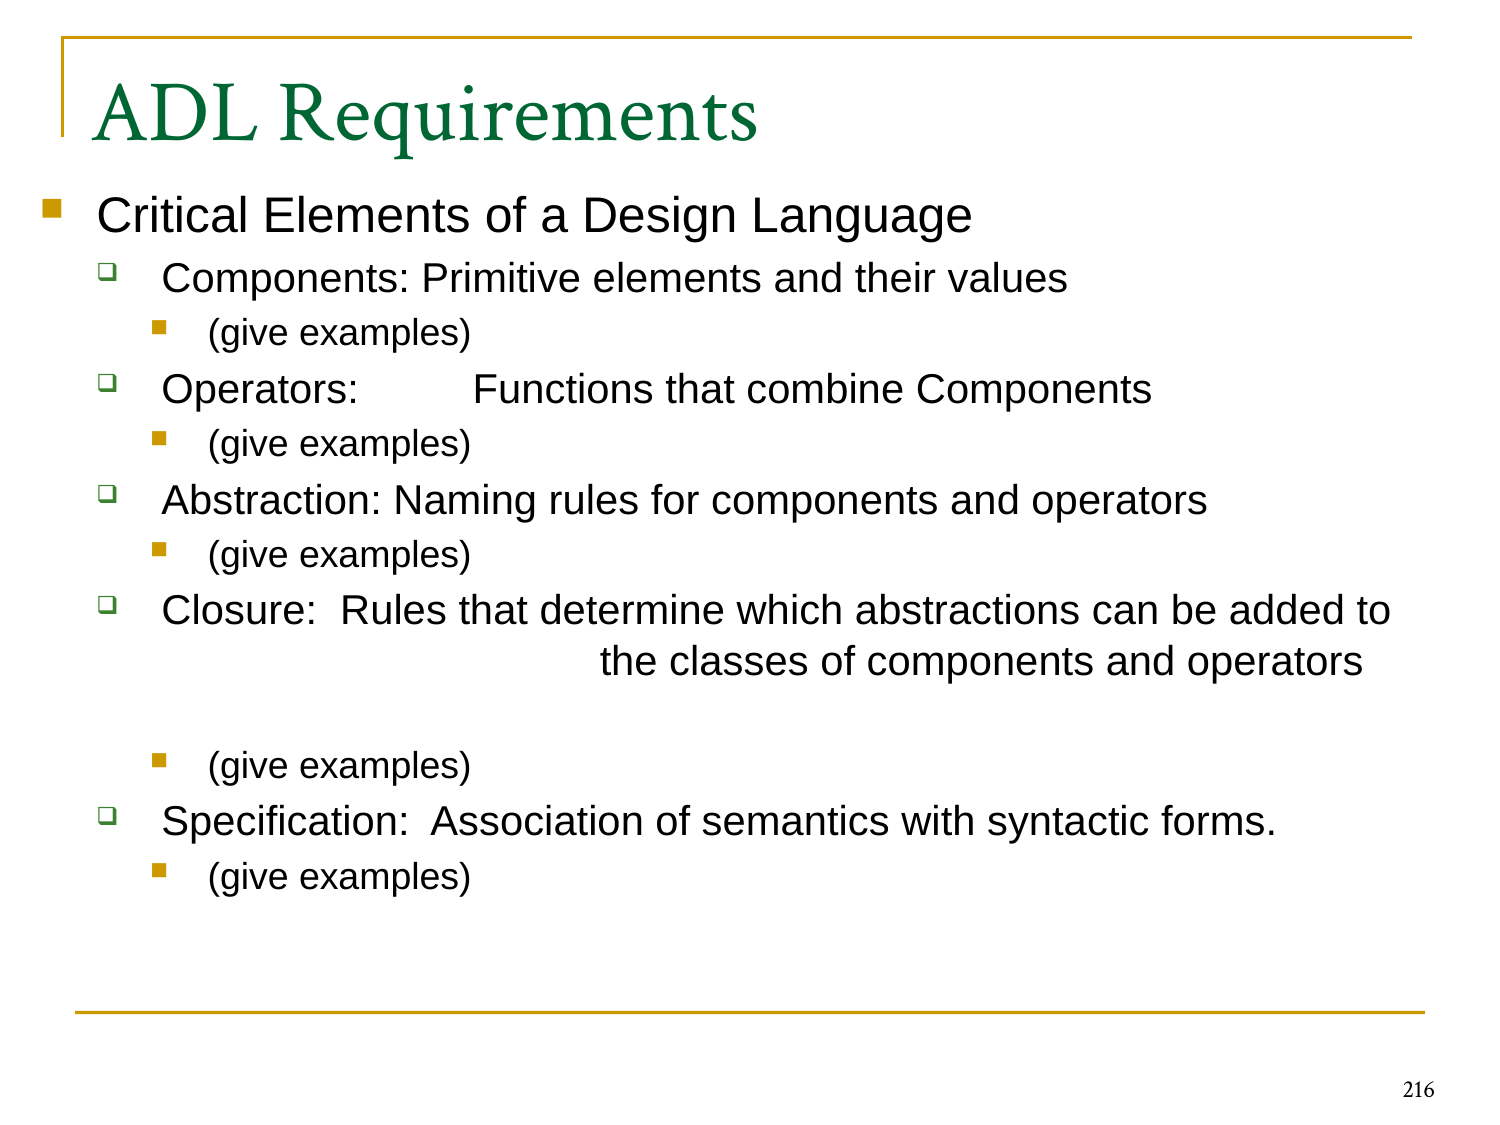

# ADL Requirements
Critical Elements of a Design Language
 Components: Primitive elements and their values
(give examples)
 Operators:	  Functions that combine Components
(give examples)
 Abstraction: Naming rules for components and operators
(give examples)
 Closure:  Rules that determine which abstractions can be added to 			the classes of components and operators
(give examples)
 Specification:  Association of semantics with syntactic forms.
(give examples)
216